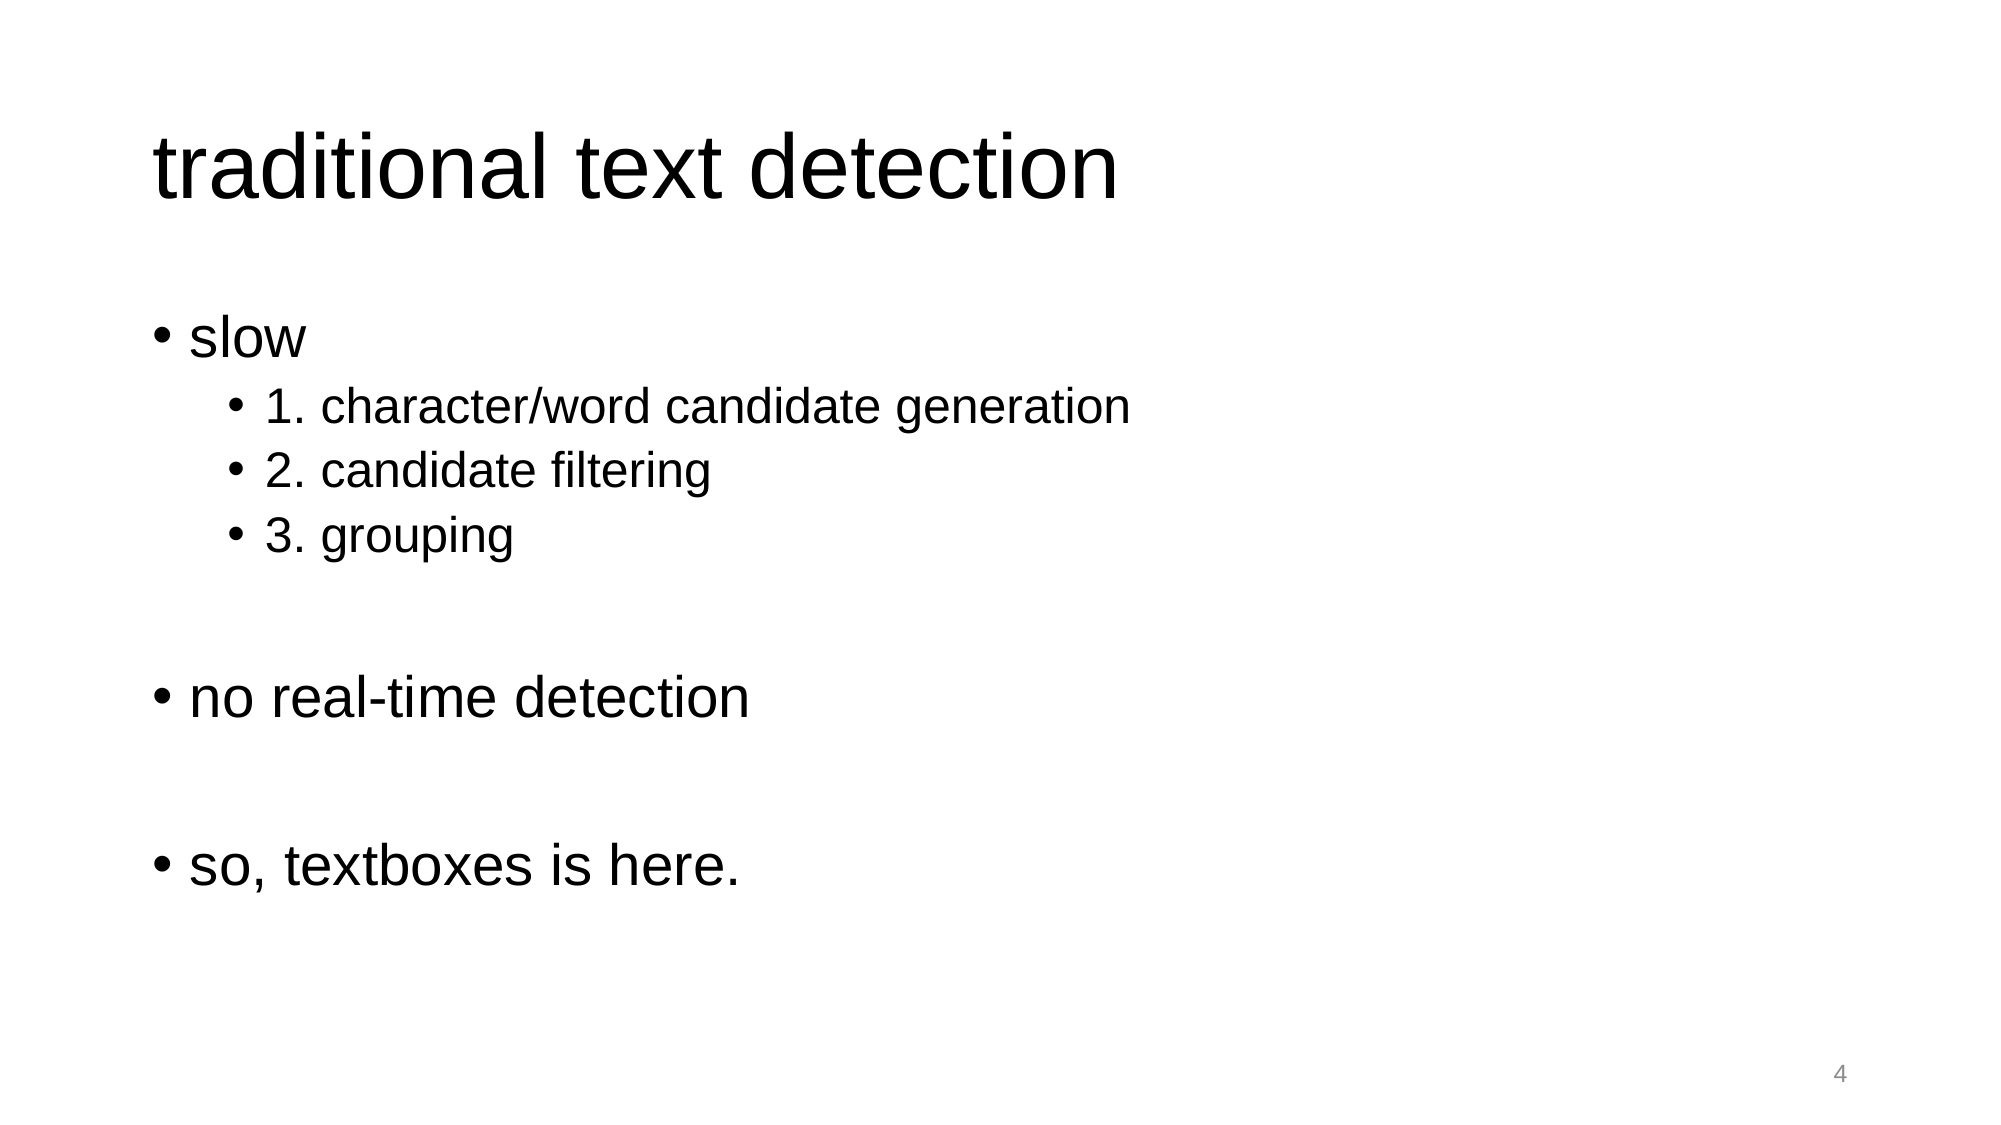

# traditional text detection
slow
1. character/word candidate generation
2. candidate filtering
3. grouping

no real-time detection

so, textboxes is here.
4